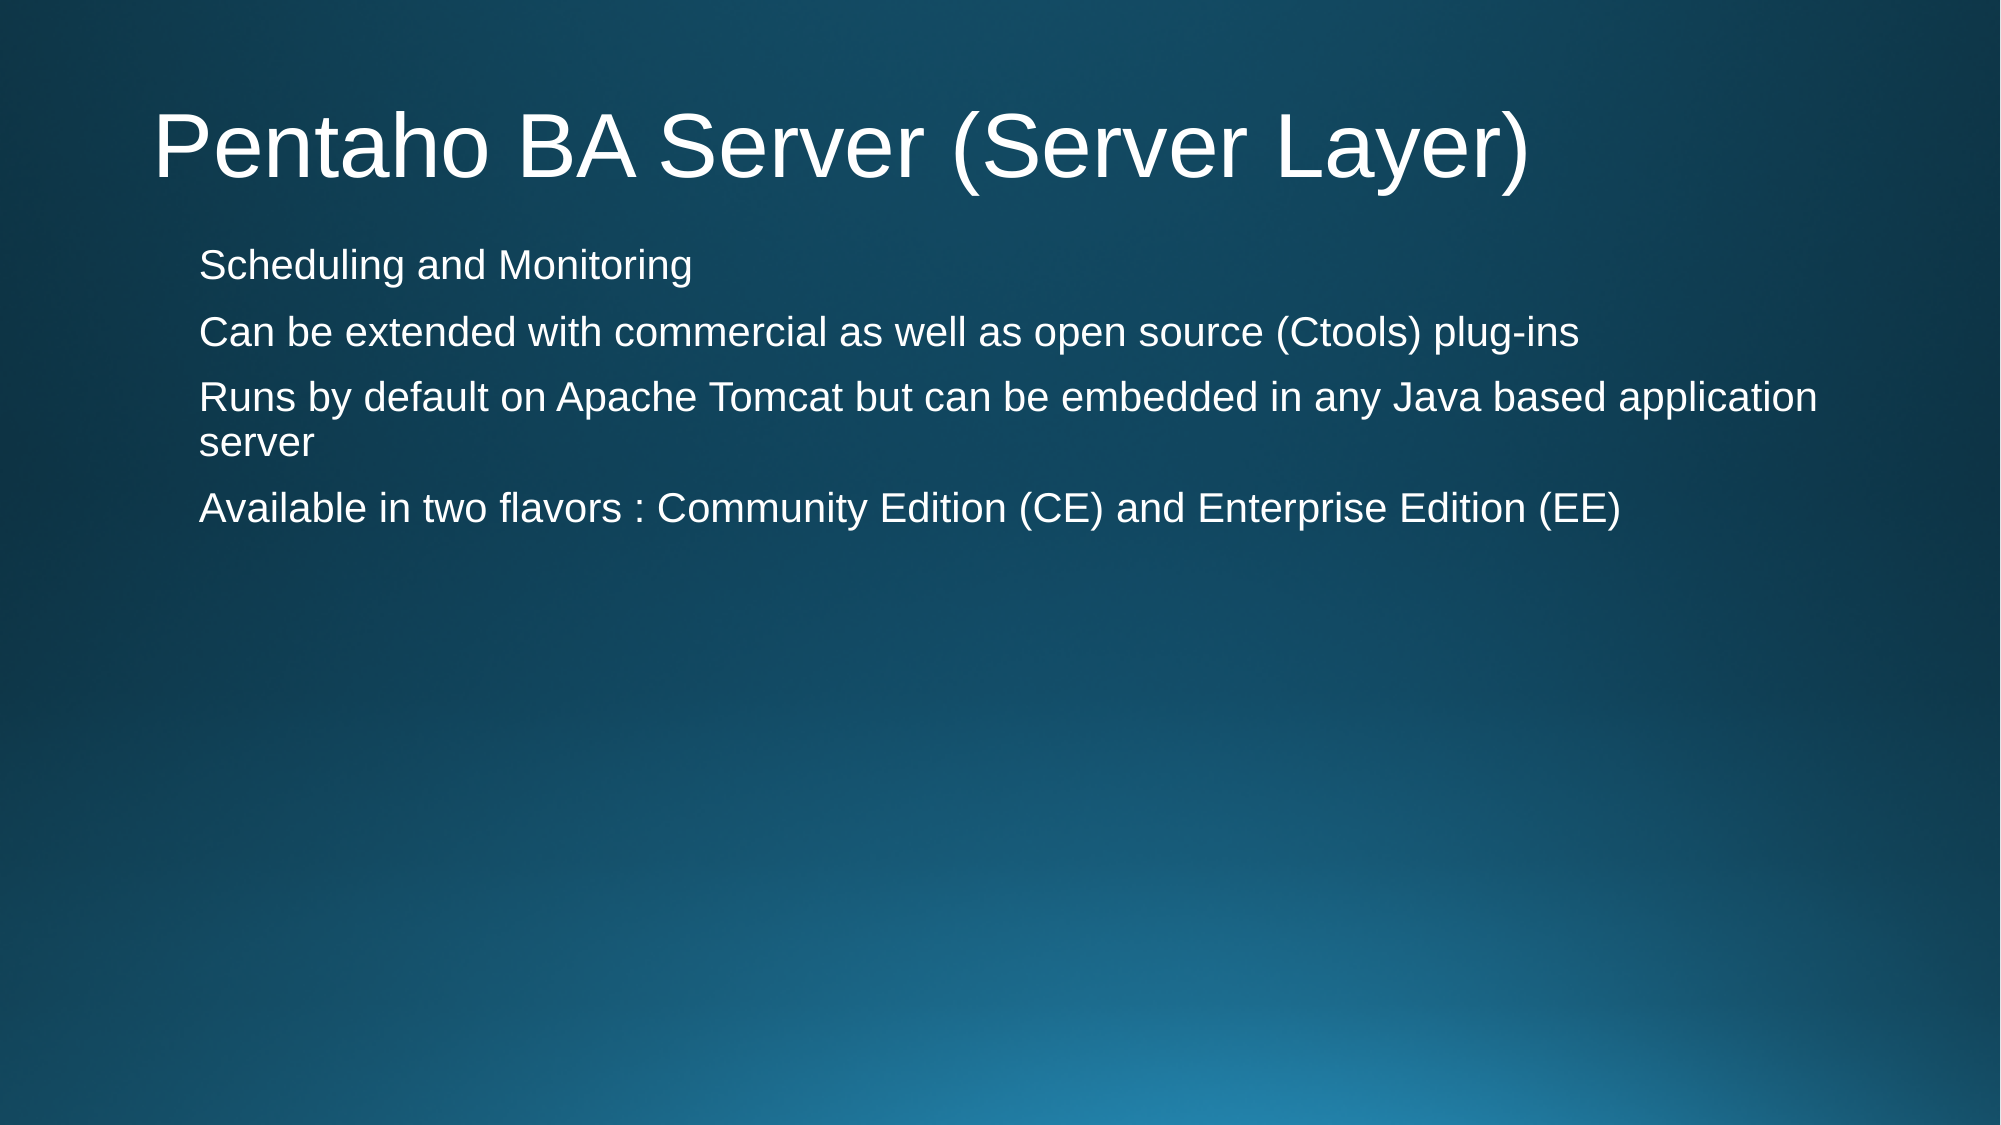

# Pentaho BA Server (Server Layer)
Scheduling and Monitoring
Can be extended with commercial as well as open source (Ctools) plug-ins
Runs by default on Apache Tomcat but can be embedded in any Java based application server
Available in two flavors : Community Edition (CE) and Enterprise Edition (EE)